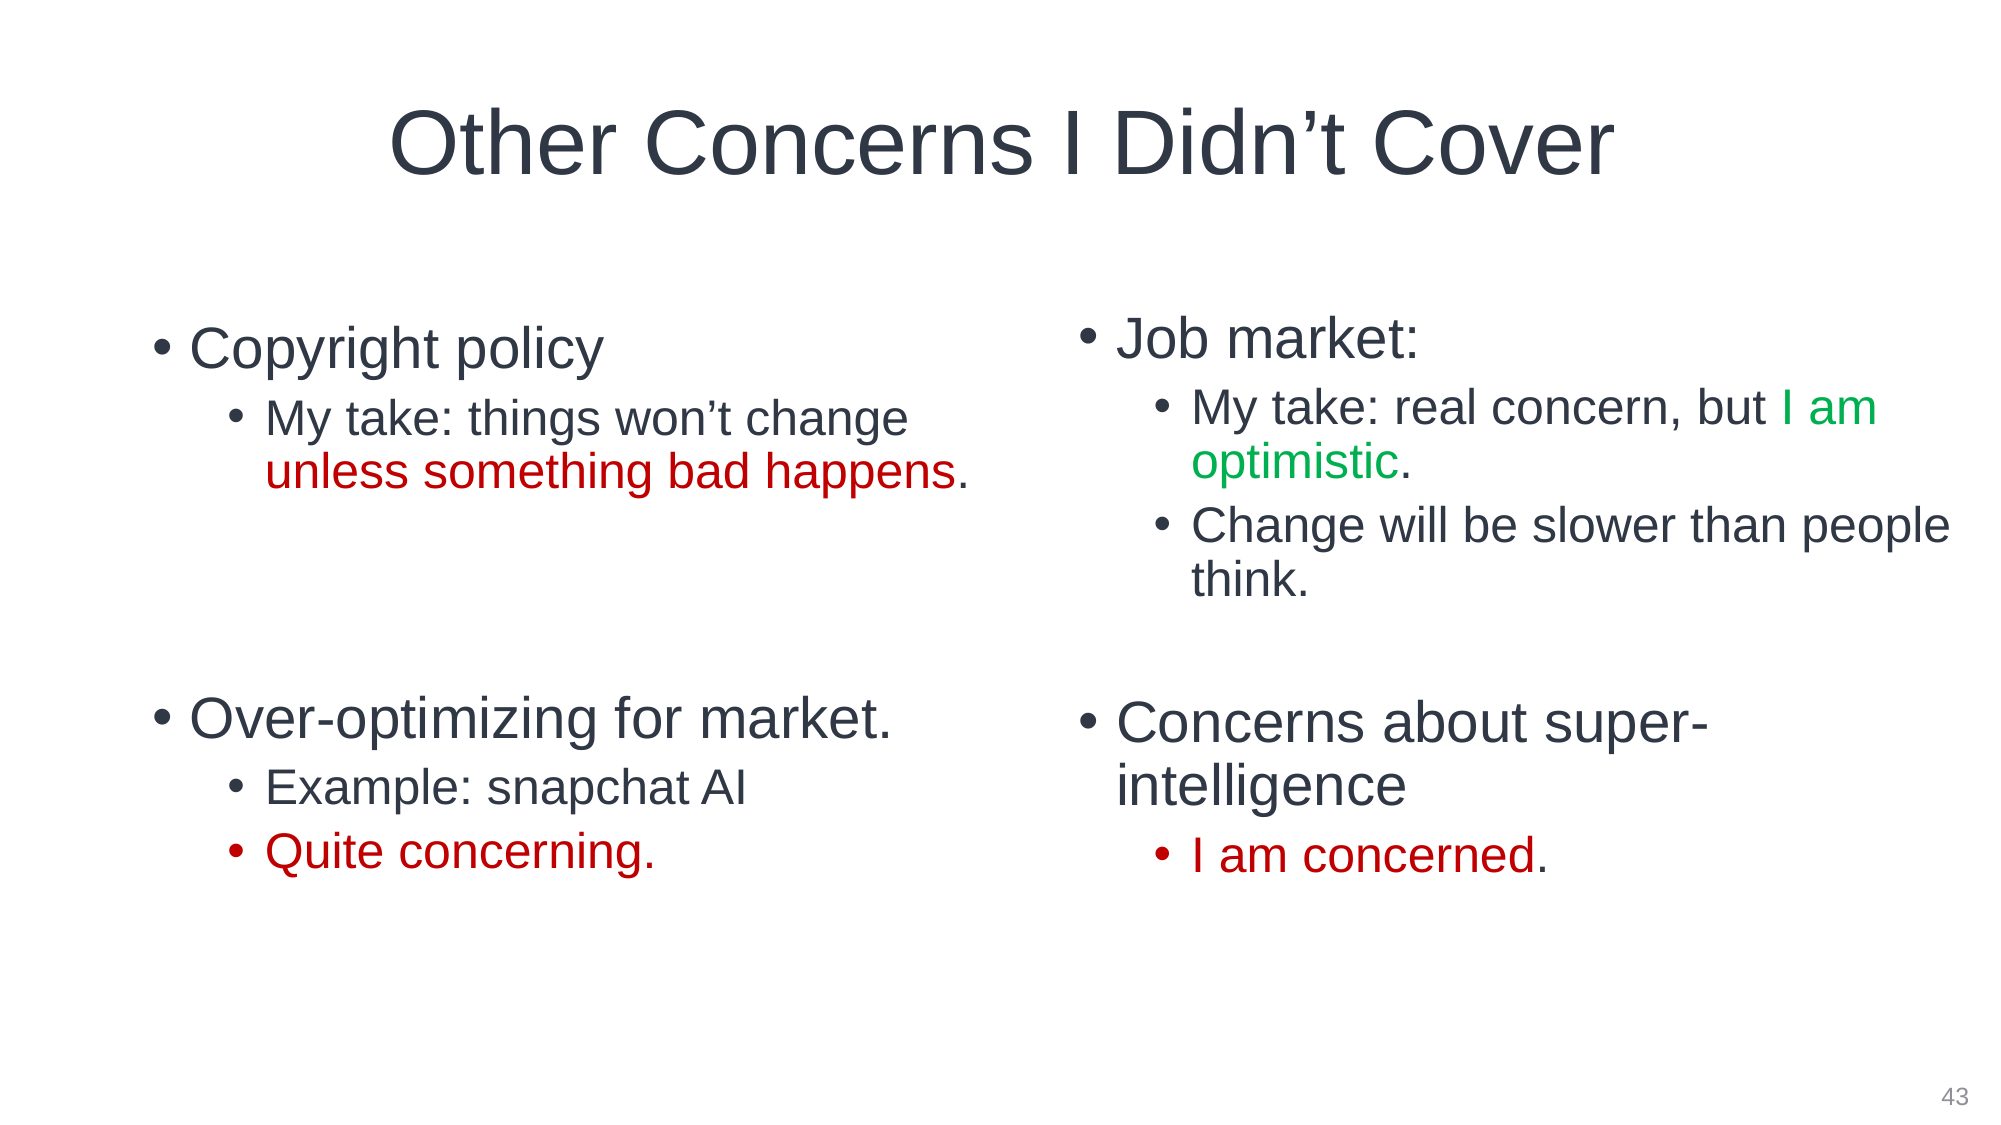

# Other Concerns I Didn’t Cover
Job market:
My take: real concern, but I am optimistic.
Change will be slower than people think.

Concerns about super-intelligence
I am concerned.
Copyright policy
My take: things won’t change unless something bad happens.

Over-optimizing for market.
Example: snapchat AI
Quite concerning.

43